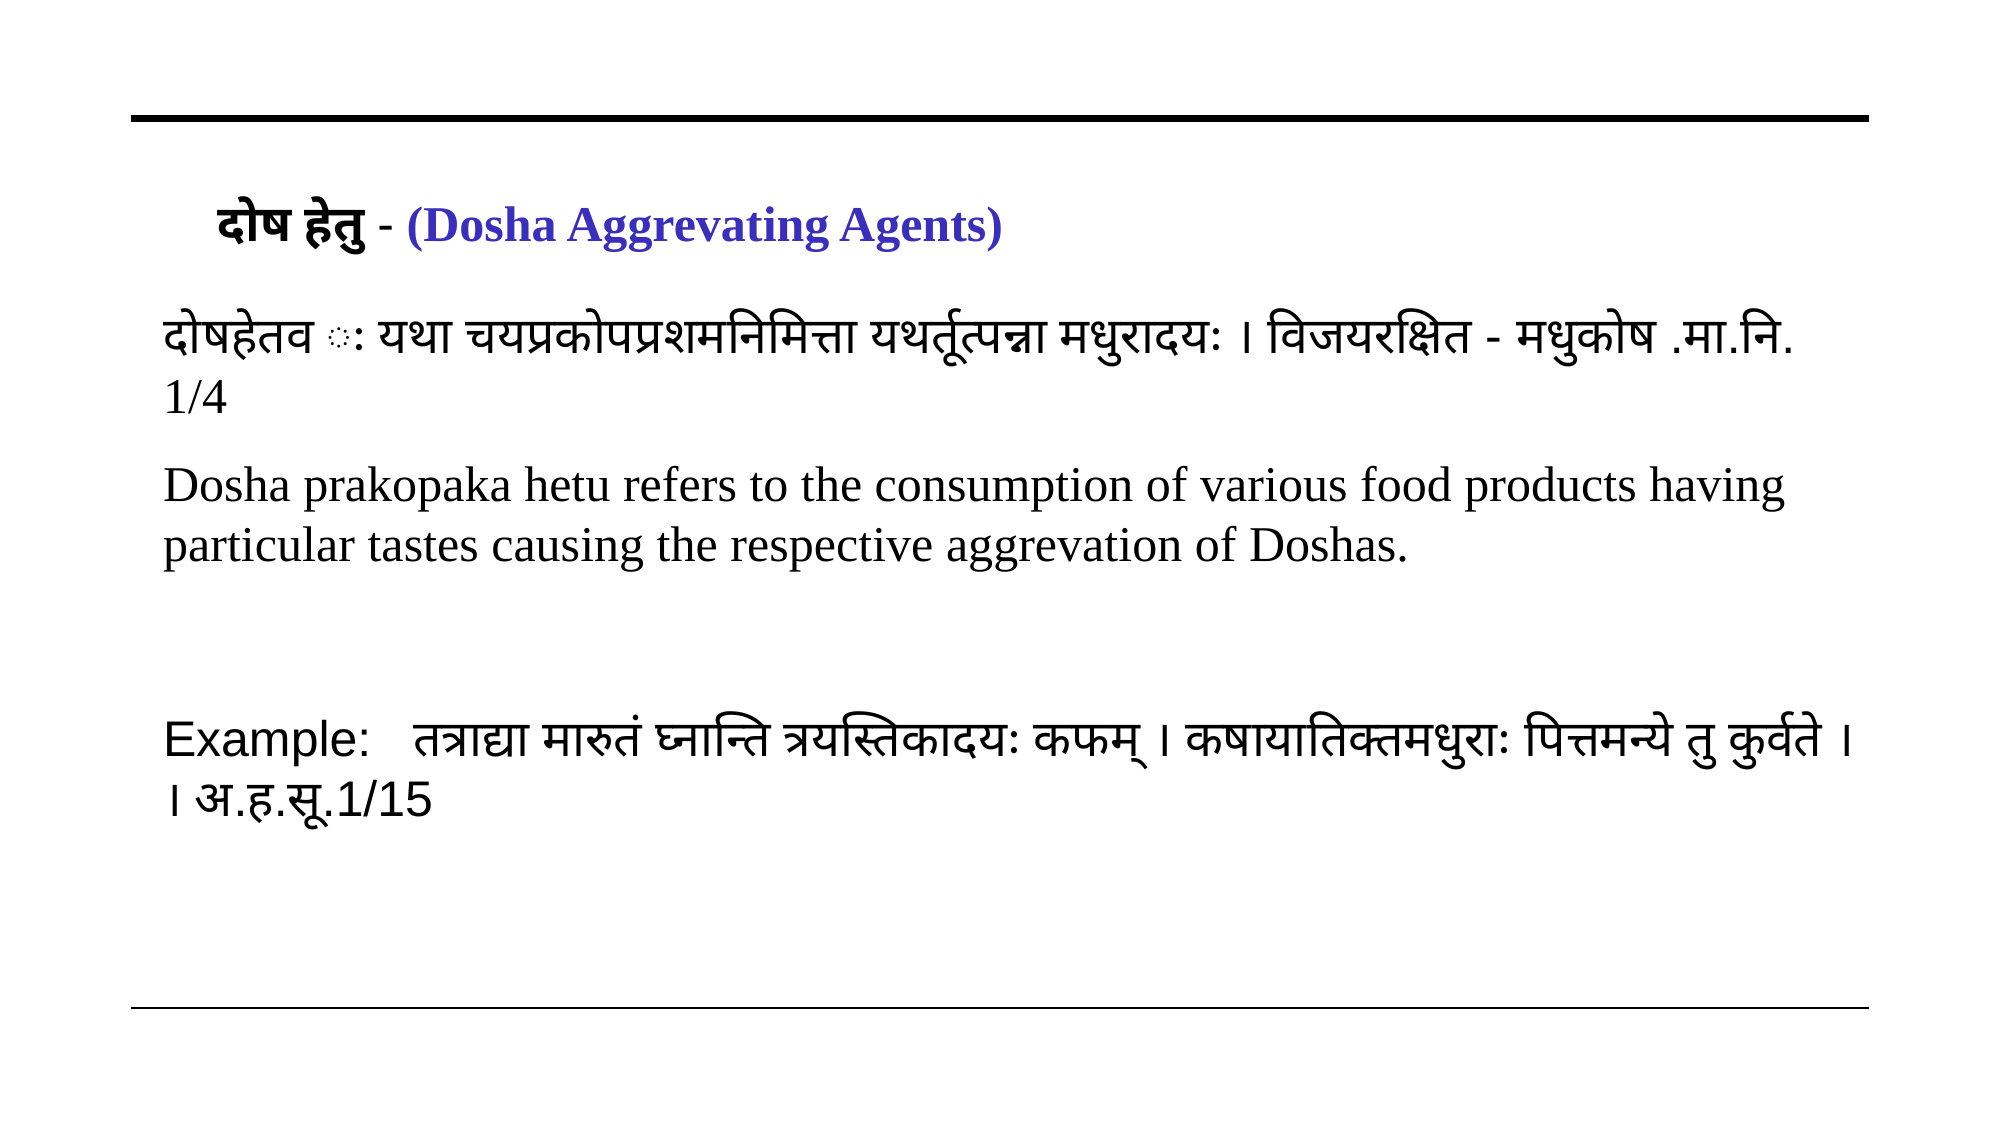

दोष हेतु - (Dosha Aggrevating Agents)
दोषहेतव ः यथा चयप्रकोपप्रशमनिमित्ता यथर्तूत्पन्ना मधुरादयः । विजयरक्षित - मधुकोष .मा.नि. 1/4

Dosha prakopaka hetu refers to the consumption of various food products having particular tastes causing the respective aggrevation of Doshas.
Example:   तत्राद्या मारुतं घ्नान्ति त्रयस्तिकादयः कफम् । कषायातिक्तमधुराः पित्तमन्ये तु कुर्वते । । अ.ह.सू.1/15